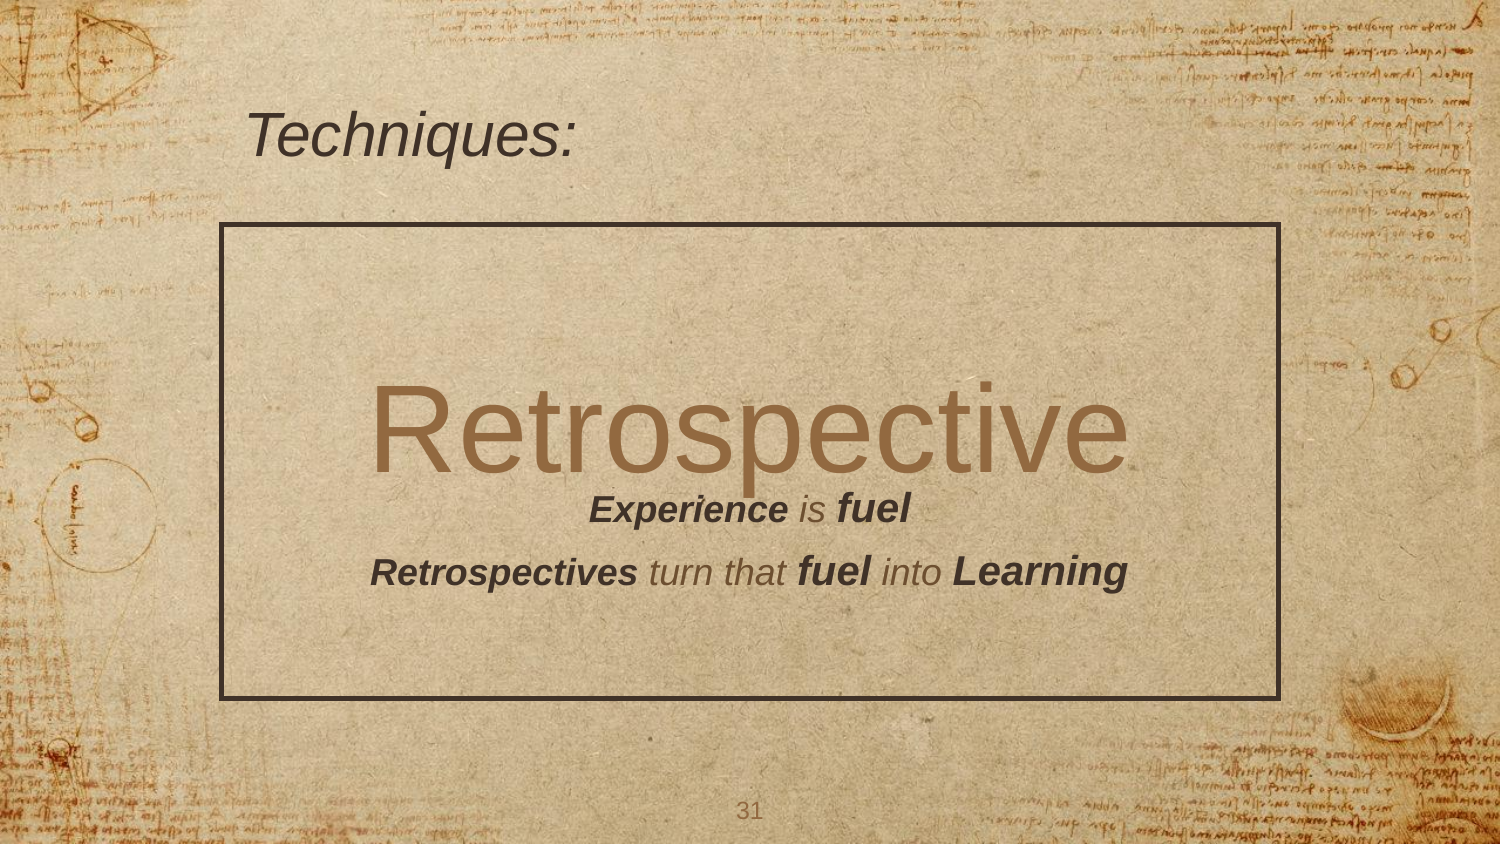

Techniques:

Retrospective
Experience is fuel
 Retrospectives turn that fuel into Learning
31